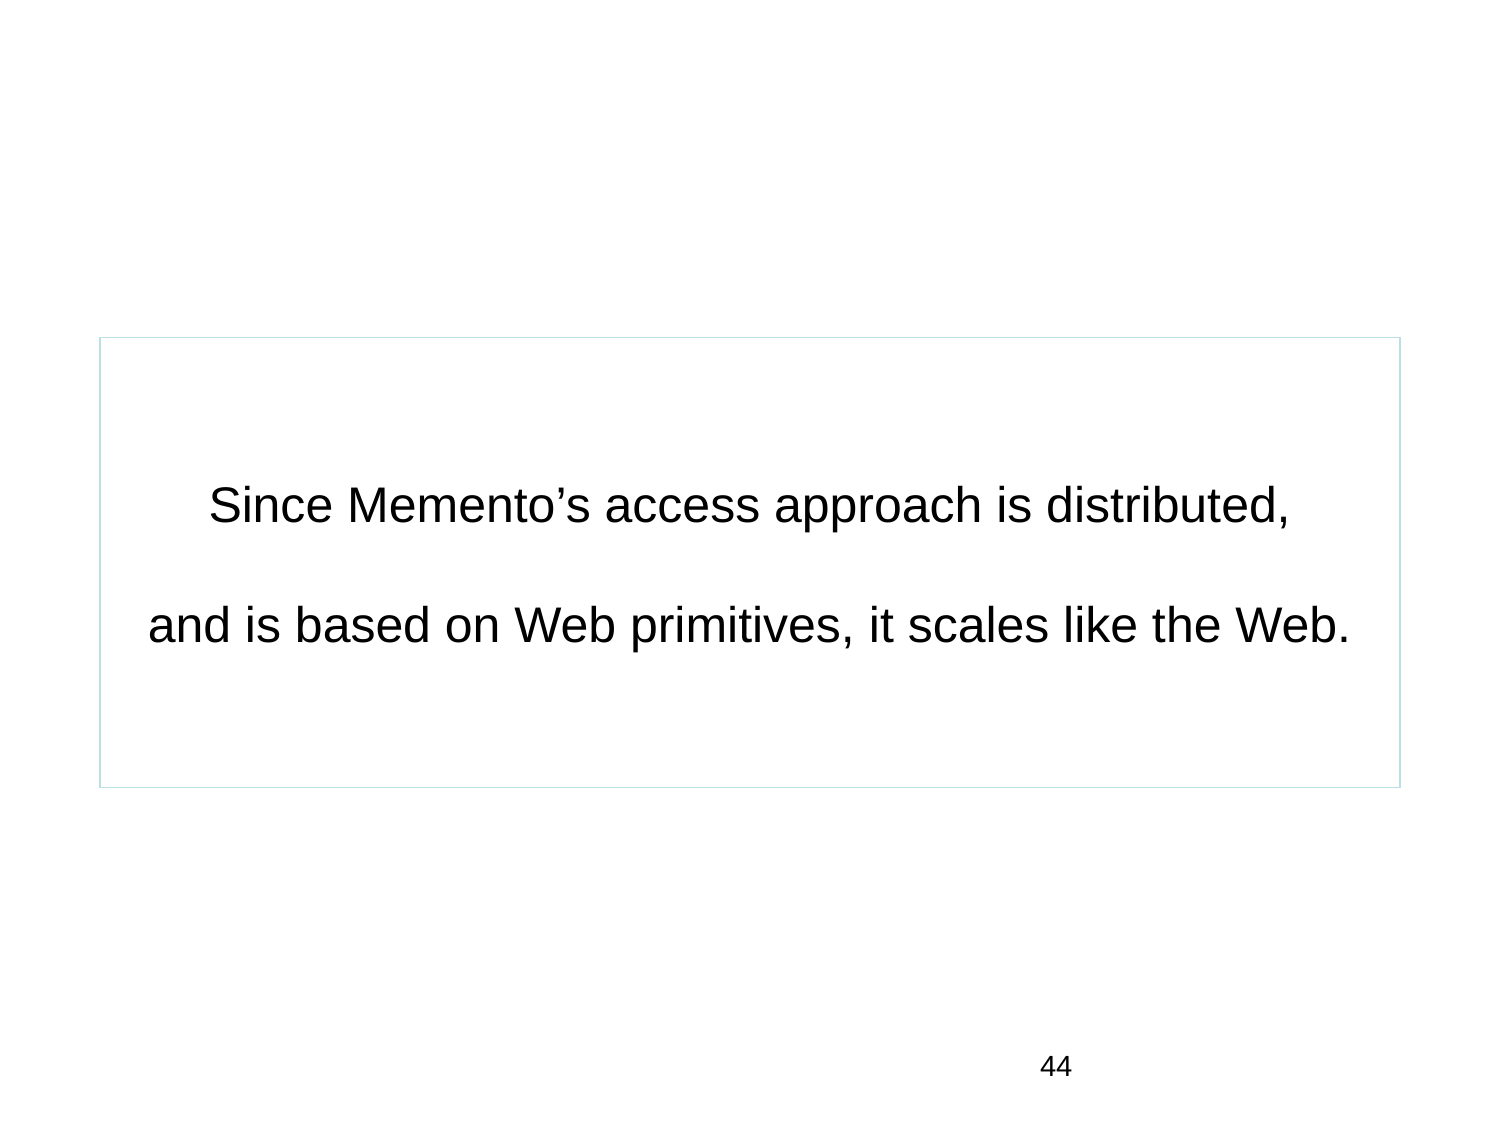

Since Memento’s access approach is distributed,

and is based on Web primitives, it scales like the Web.
44